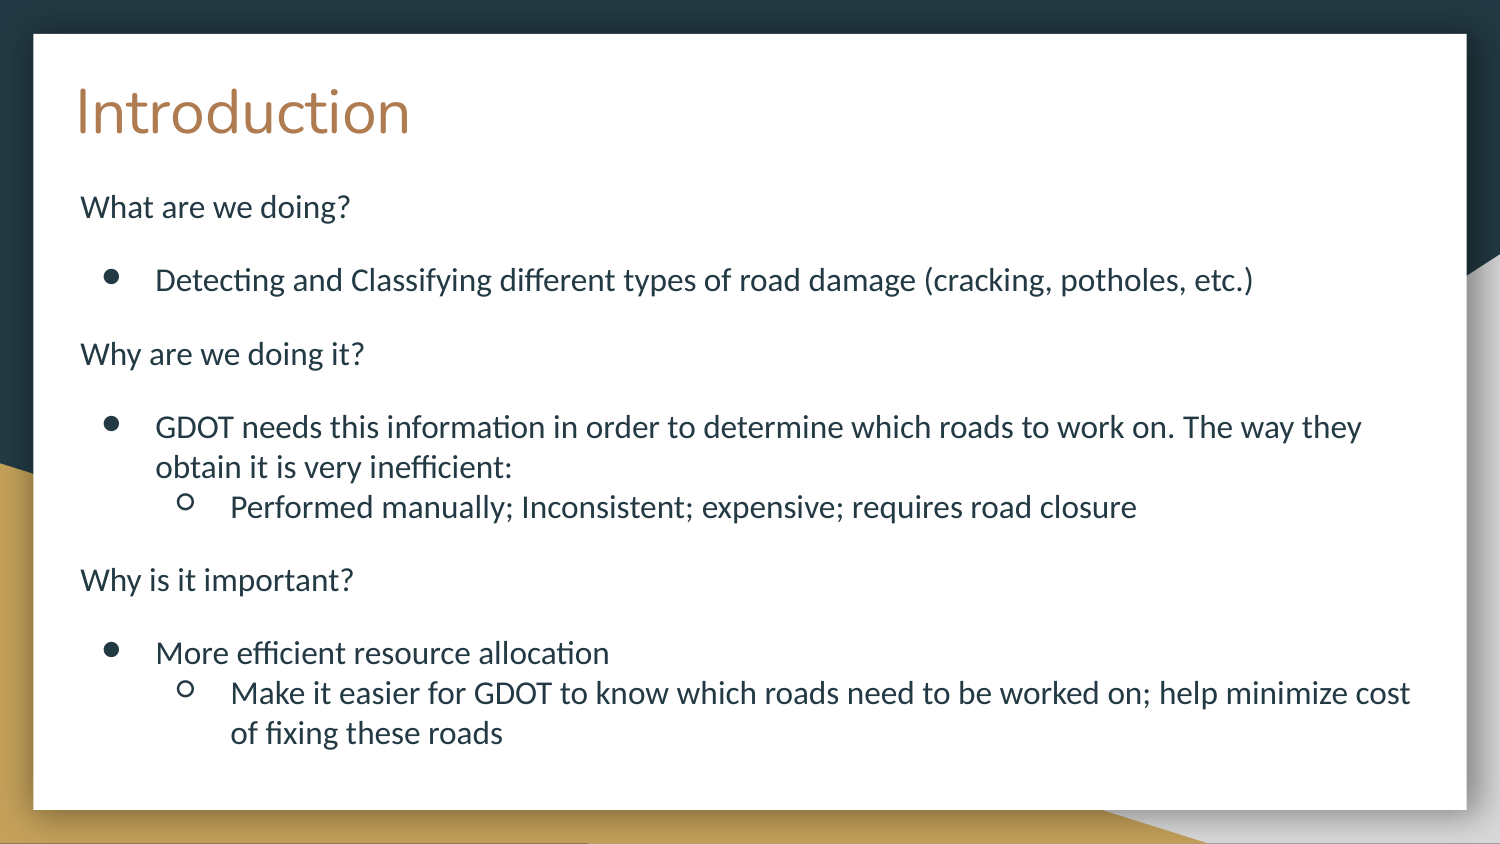

# Introduction
What are we doing?
Detecting and Classifying different types of road damage (cracking, potholes, etc.)
Why are we doing it?
GDOT needs this information in order to determine which roads to work on. The way they obtain it is very inefficient:
Performed manually; Inconsistent; expensive; requires road closure
Why is it important?
More efficient resource allocation
Make it easier for GDOT to know which roads need to be worked on; help minimize cost of fixing these roads